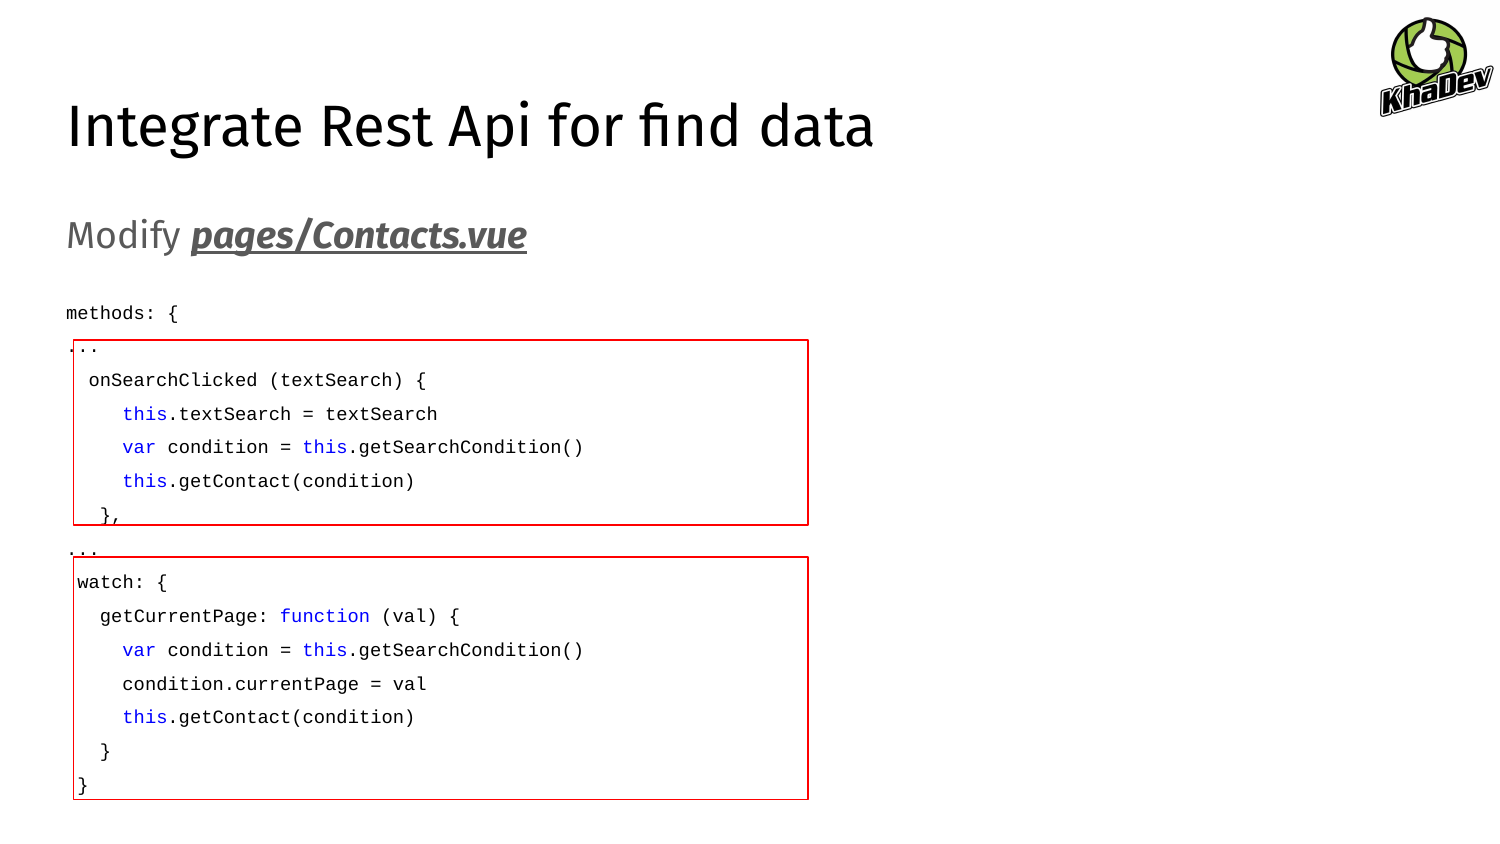

# Integrate Rest Api for find data

Modify pages/Contacts.vue
methods: {
...
  onSearchClicked (textSearch) {
     this.textSearch = textSearch
     var condition = this.getSearchCondition()
     this.getContact(condition)
   },
...
 watch: {
   getCurrentPage: function (val) {
     var condition = this.getSearchCondition()
     condition.currentPage = val
     this.getContact(condition)
   }
 }